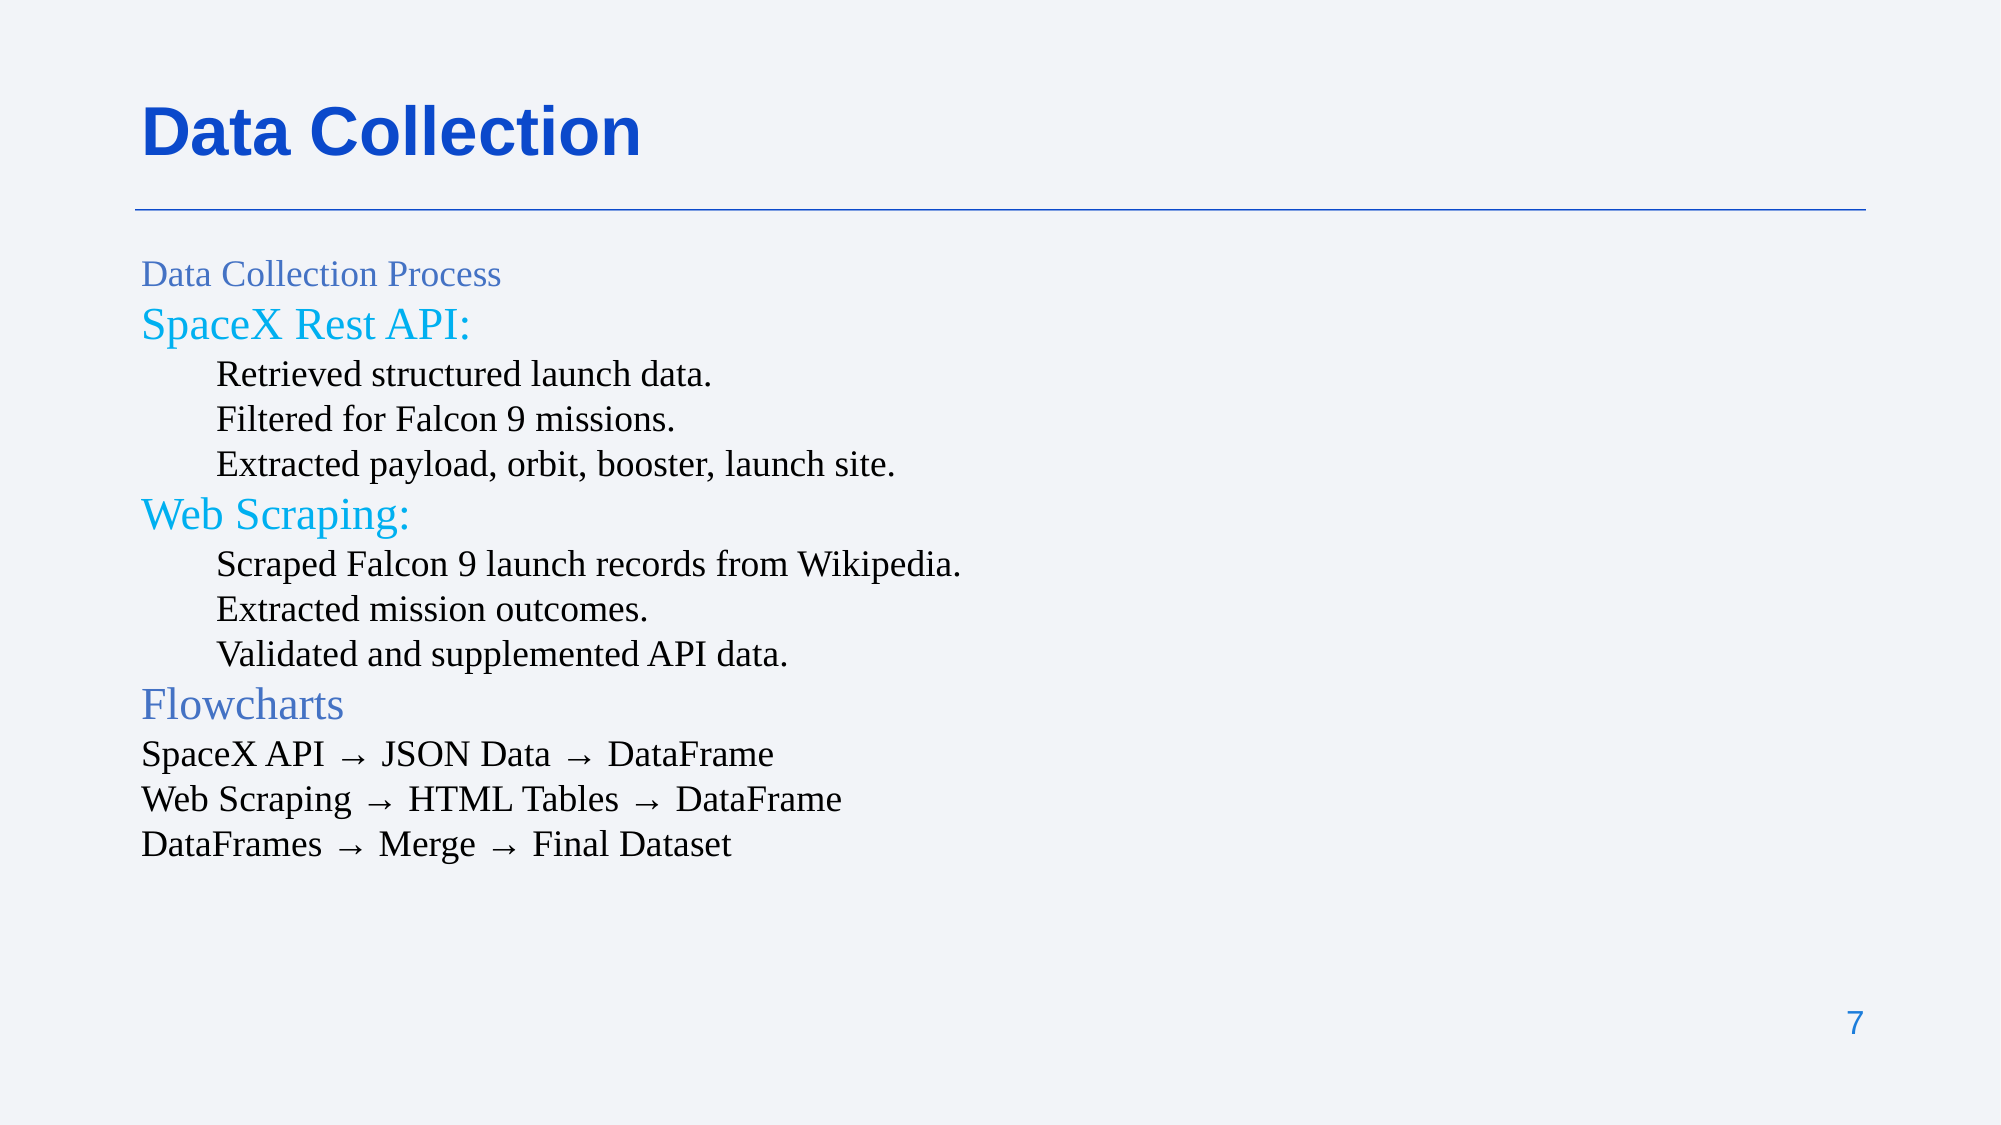

Data Collection
Data Collection Process
SpaceX Rest API:
Retrieved structured launch data.
Filtered for Falcon 9 missions.
Extracted payload, orbit, booster, launch site.
Web Scraping:
Scraped Falcon 9 launch records from Wikipedia.
Extracted mission outcomes.
Validated and supplemented API data.
Flowcharts
SpaceX API → JSON Data → DataFrame
Web Scraping → HTML Tables → DataFrame
DataFrames → Merge → Final Dataset

7